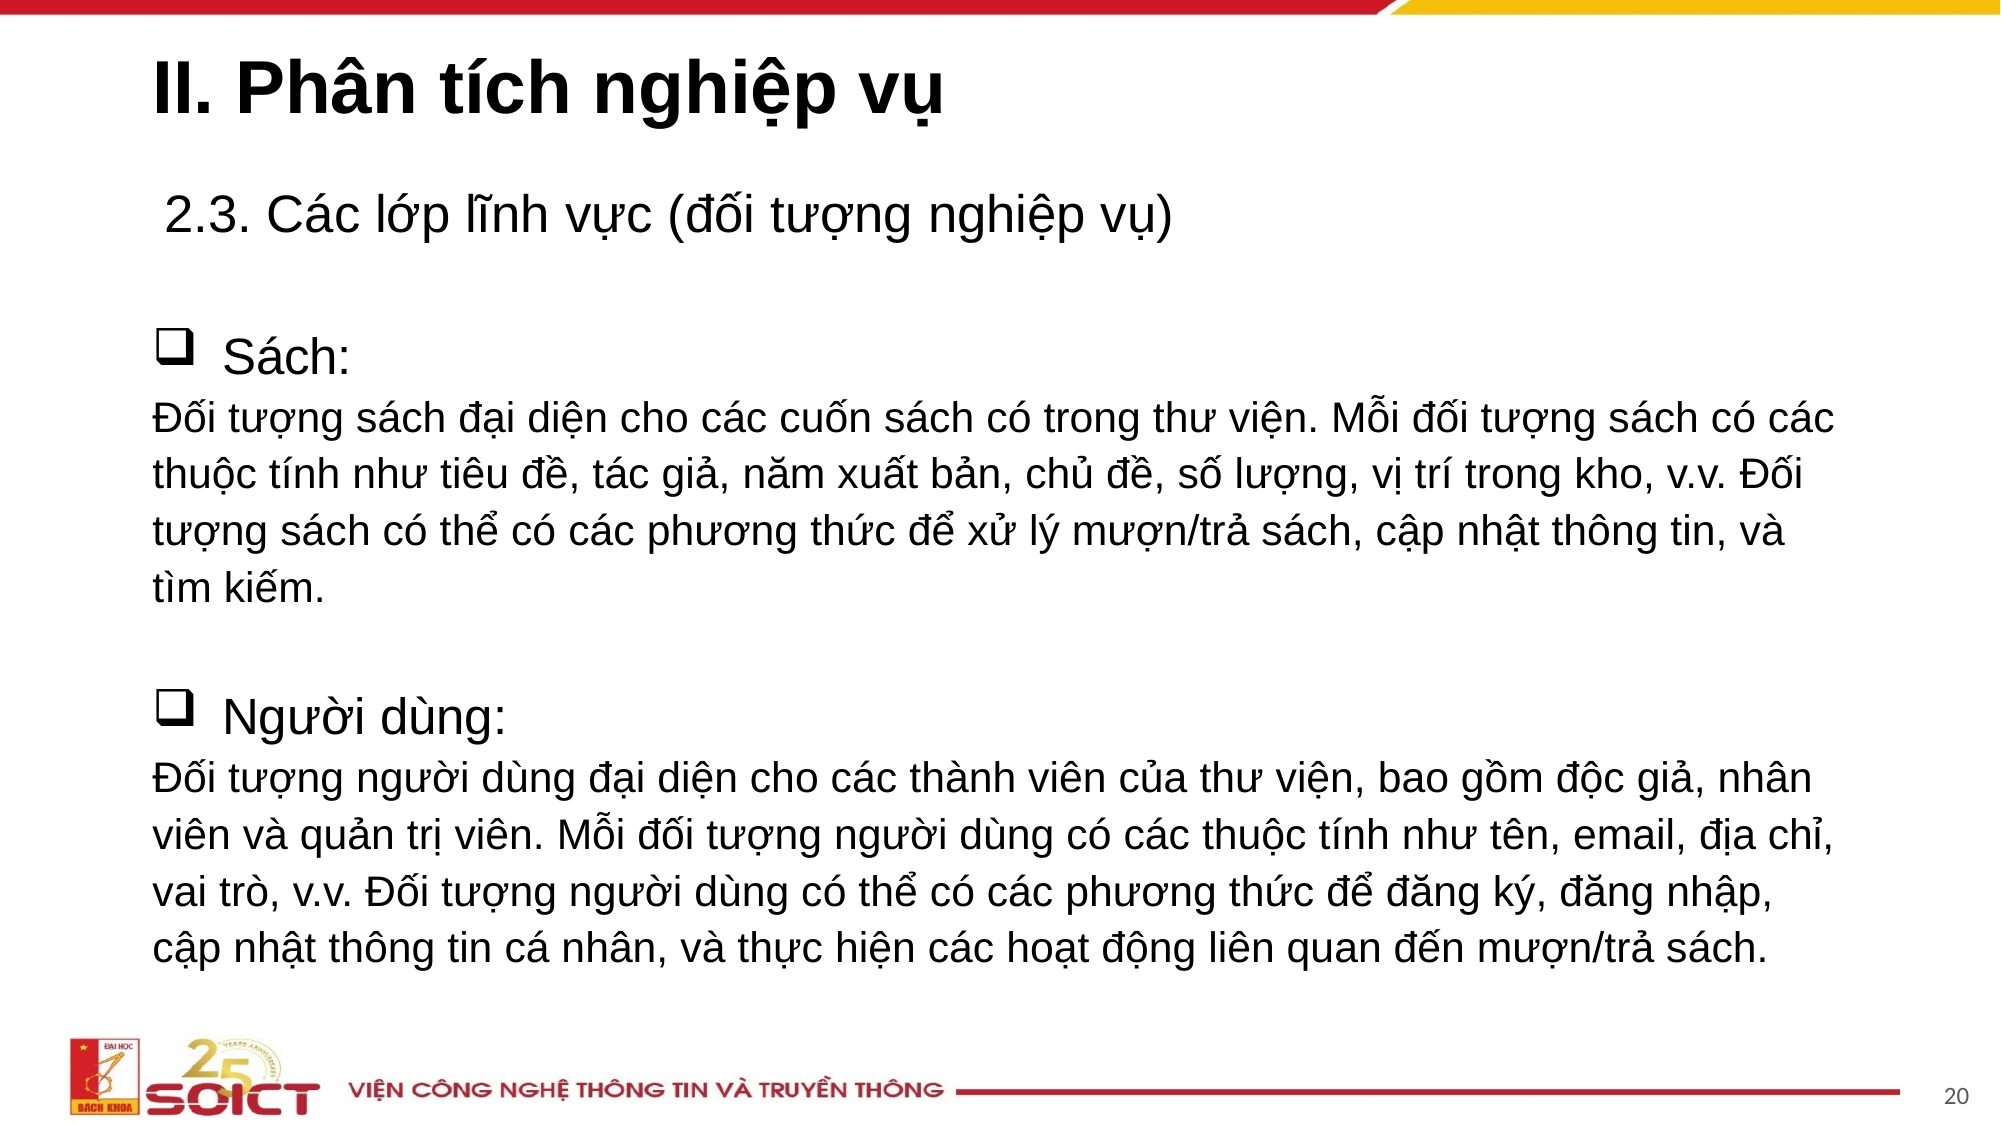

# II. Phân tích nghiệp vụ
2.3. Các lớp lĩnh vực (đối tượng nghiệp vụ)

Sách:
Đối tượng sách đại diện cho các cuốn sách có trong thư viện. Mỗi đối tượng sách có các thuộc tính như tiêu đề, tác giả, năm xuất bản, chủ đề, số lượng, vị trí trong kho, v.v. Đối tượng sách có thể có các phương thức để xử lý mượn/trả sách, cập nhật thông tin, và tìm kiếm.

Người dùng:
Đối tượng người dùng đại diện cho các thành viên của thư viện, bao gồm độc giả, nhân viên và quản trị viên. Mỗi đối tượng người dùng có các thuộc tính như tên, email, địa chỉ, vai trò, v.v. Đối tượng người dùng có thể có các phương thức để đăng ký, đăng nhập, cập nhật thông tin cá nhân, và thực hiện các hoạt động liên quan đến mượn/trả sách.

20